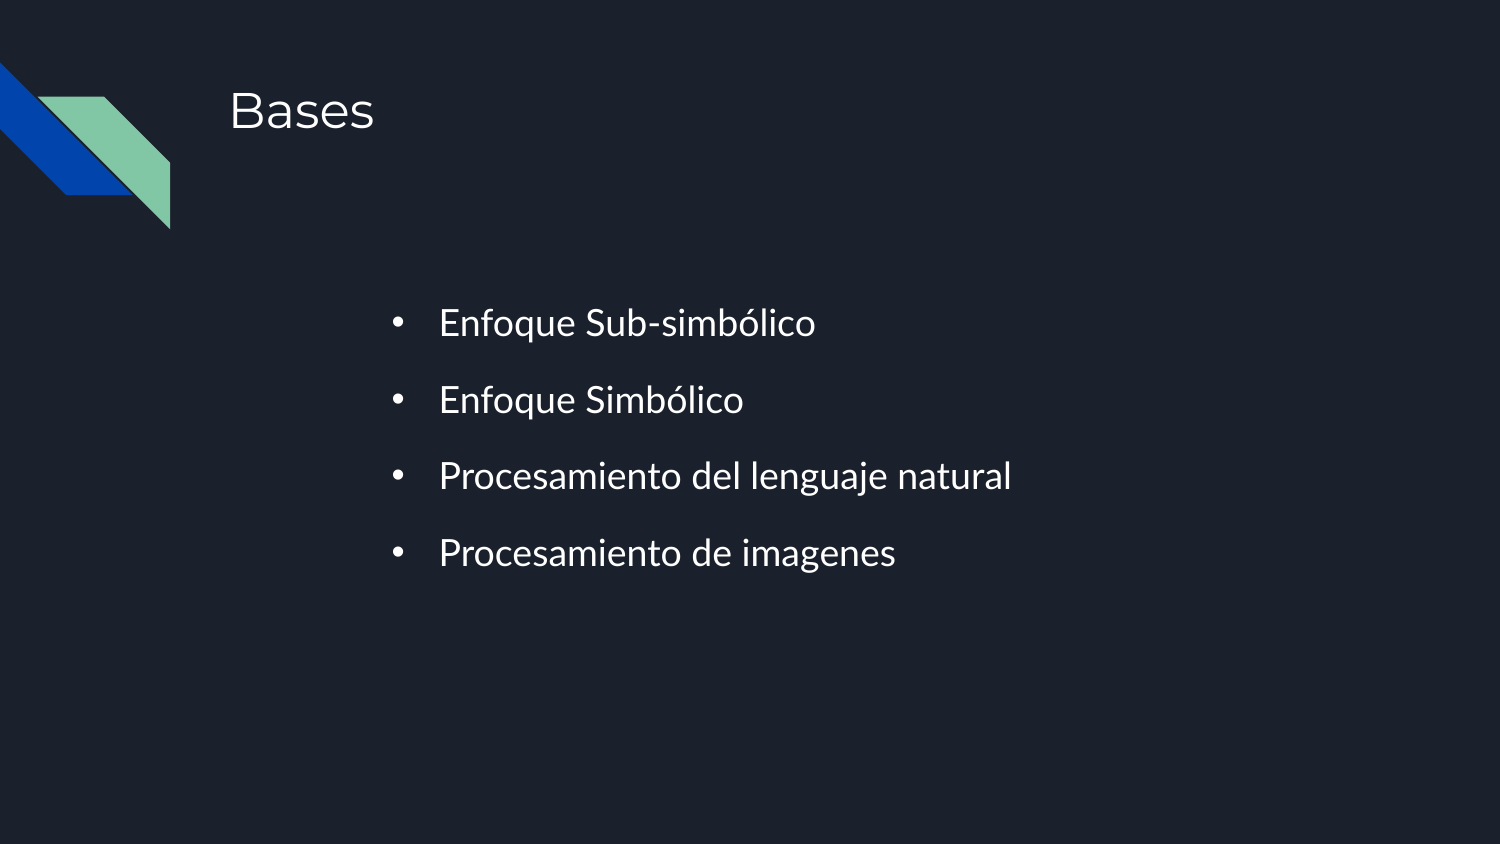

# Bases

Enfoque Sub-simbólico
Enfoque Simbólico
Procesamiento del lenguaje natural
Procesamiento de imagenes